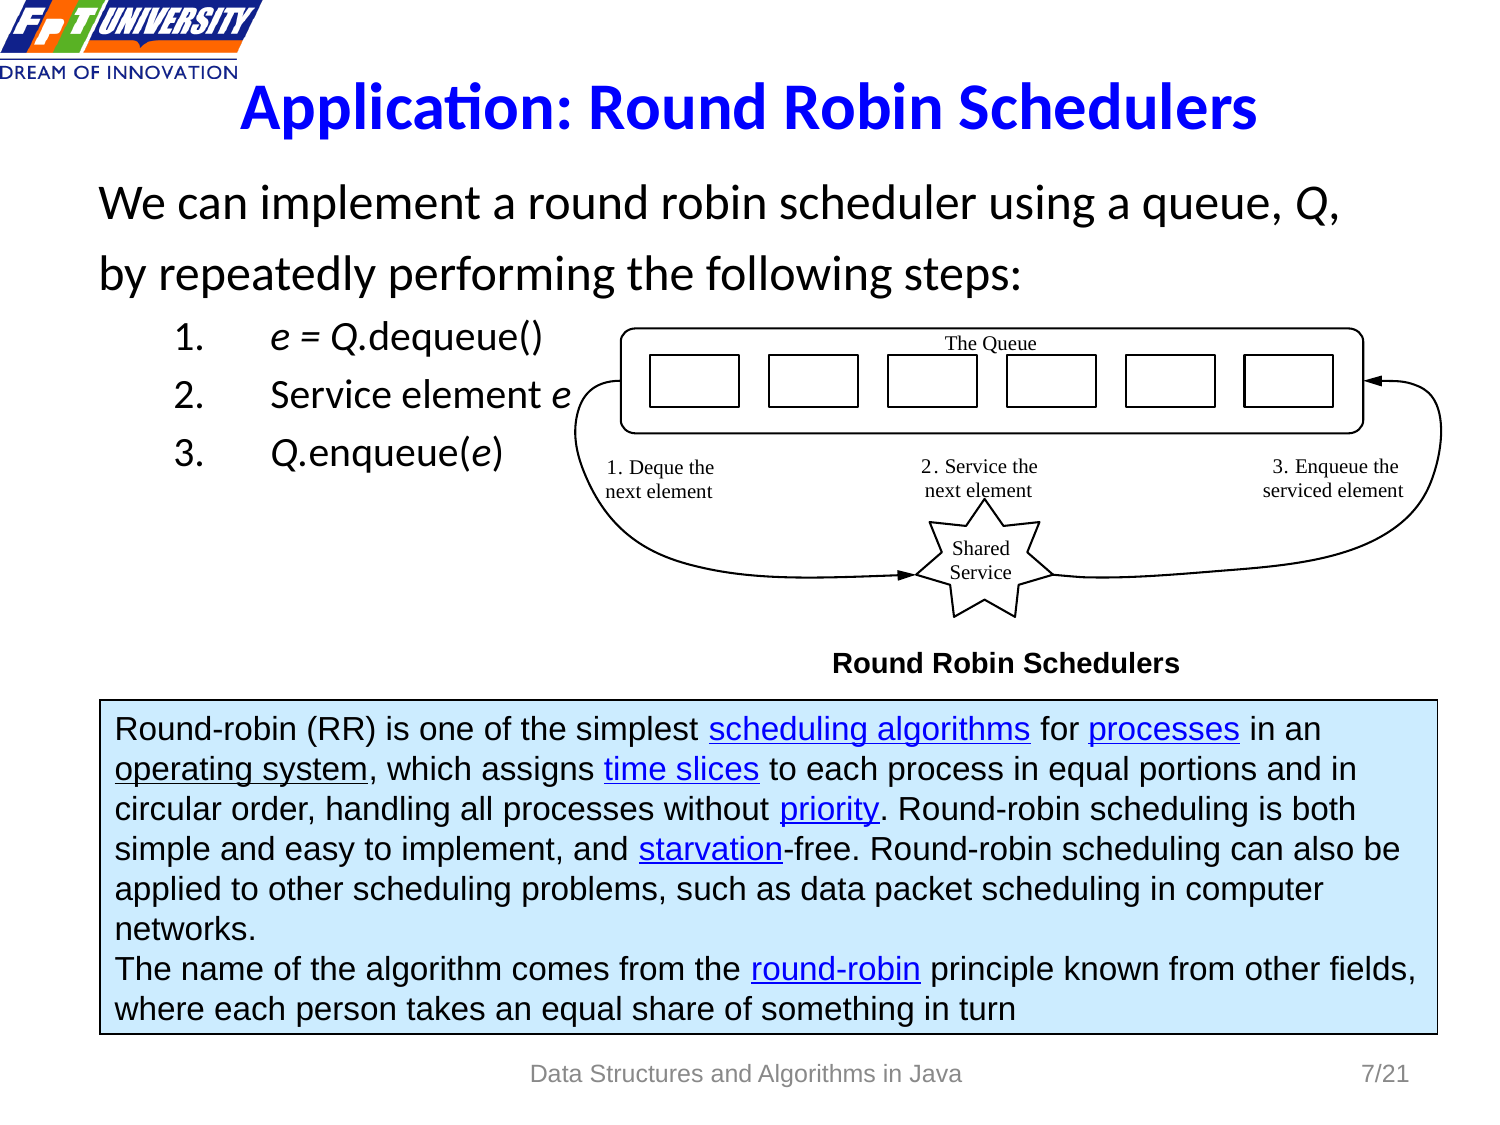

# Application: Round Robin Schedulers
We can implement a round robin scheduler using a queue, Q,
by repeatedly performing the following steps:
 e = Q.dequeue()
 Service element e
 Q.enqueue(e)

The Queue

2
.
Service the
3
.
Enqueue the
1
.
Deque the
next element
serviced element
next element

Shared
Service

Round Robin Schedulers
Round-robin (RR) is one of the simplest scheduling algorithms for processes in an operating system, which assigns time slices to each process in equal portions and in circular order, handling all processes without priority. Round-robin scheduling is both simple and easy to implement, and starvation-free. Round-robin scheduling can also be applied to other scheduling problems, such as data packet scheduling in computer networks.
The name of the algorithm comes from the round-robin principle known from other fields, where each person takes an equal share of something in turn
Data Structures and Algorithms in Java
7/21